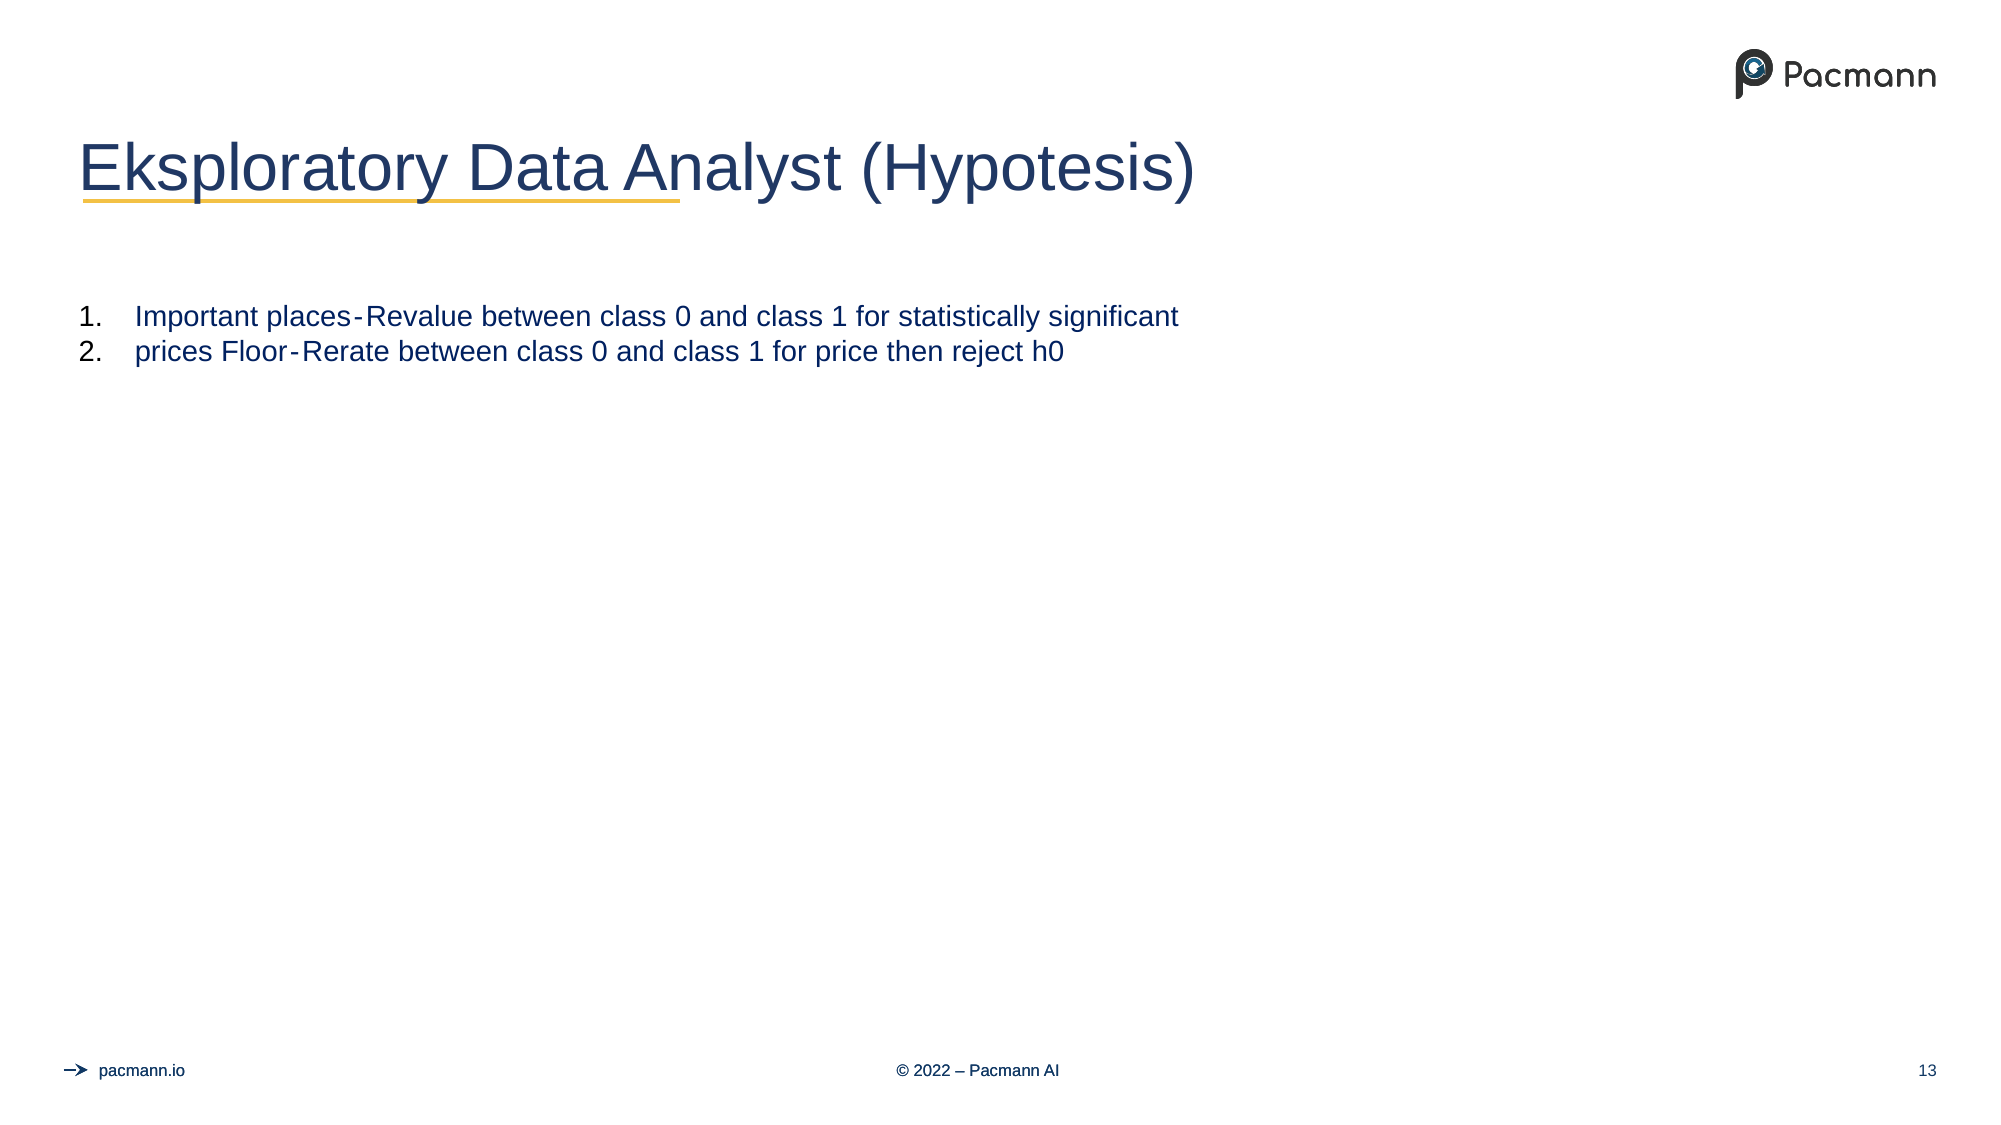

# Eksploratory Data Analyst (Hypotesis)
Important places - Revalue between class 0 and class 1 for statistically significant
prices Floor - Rerate between class 0 and class 1 for price then reject h0